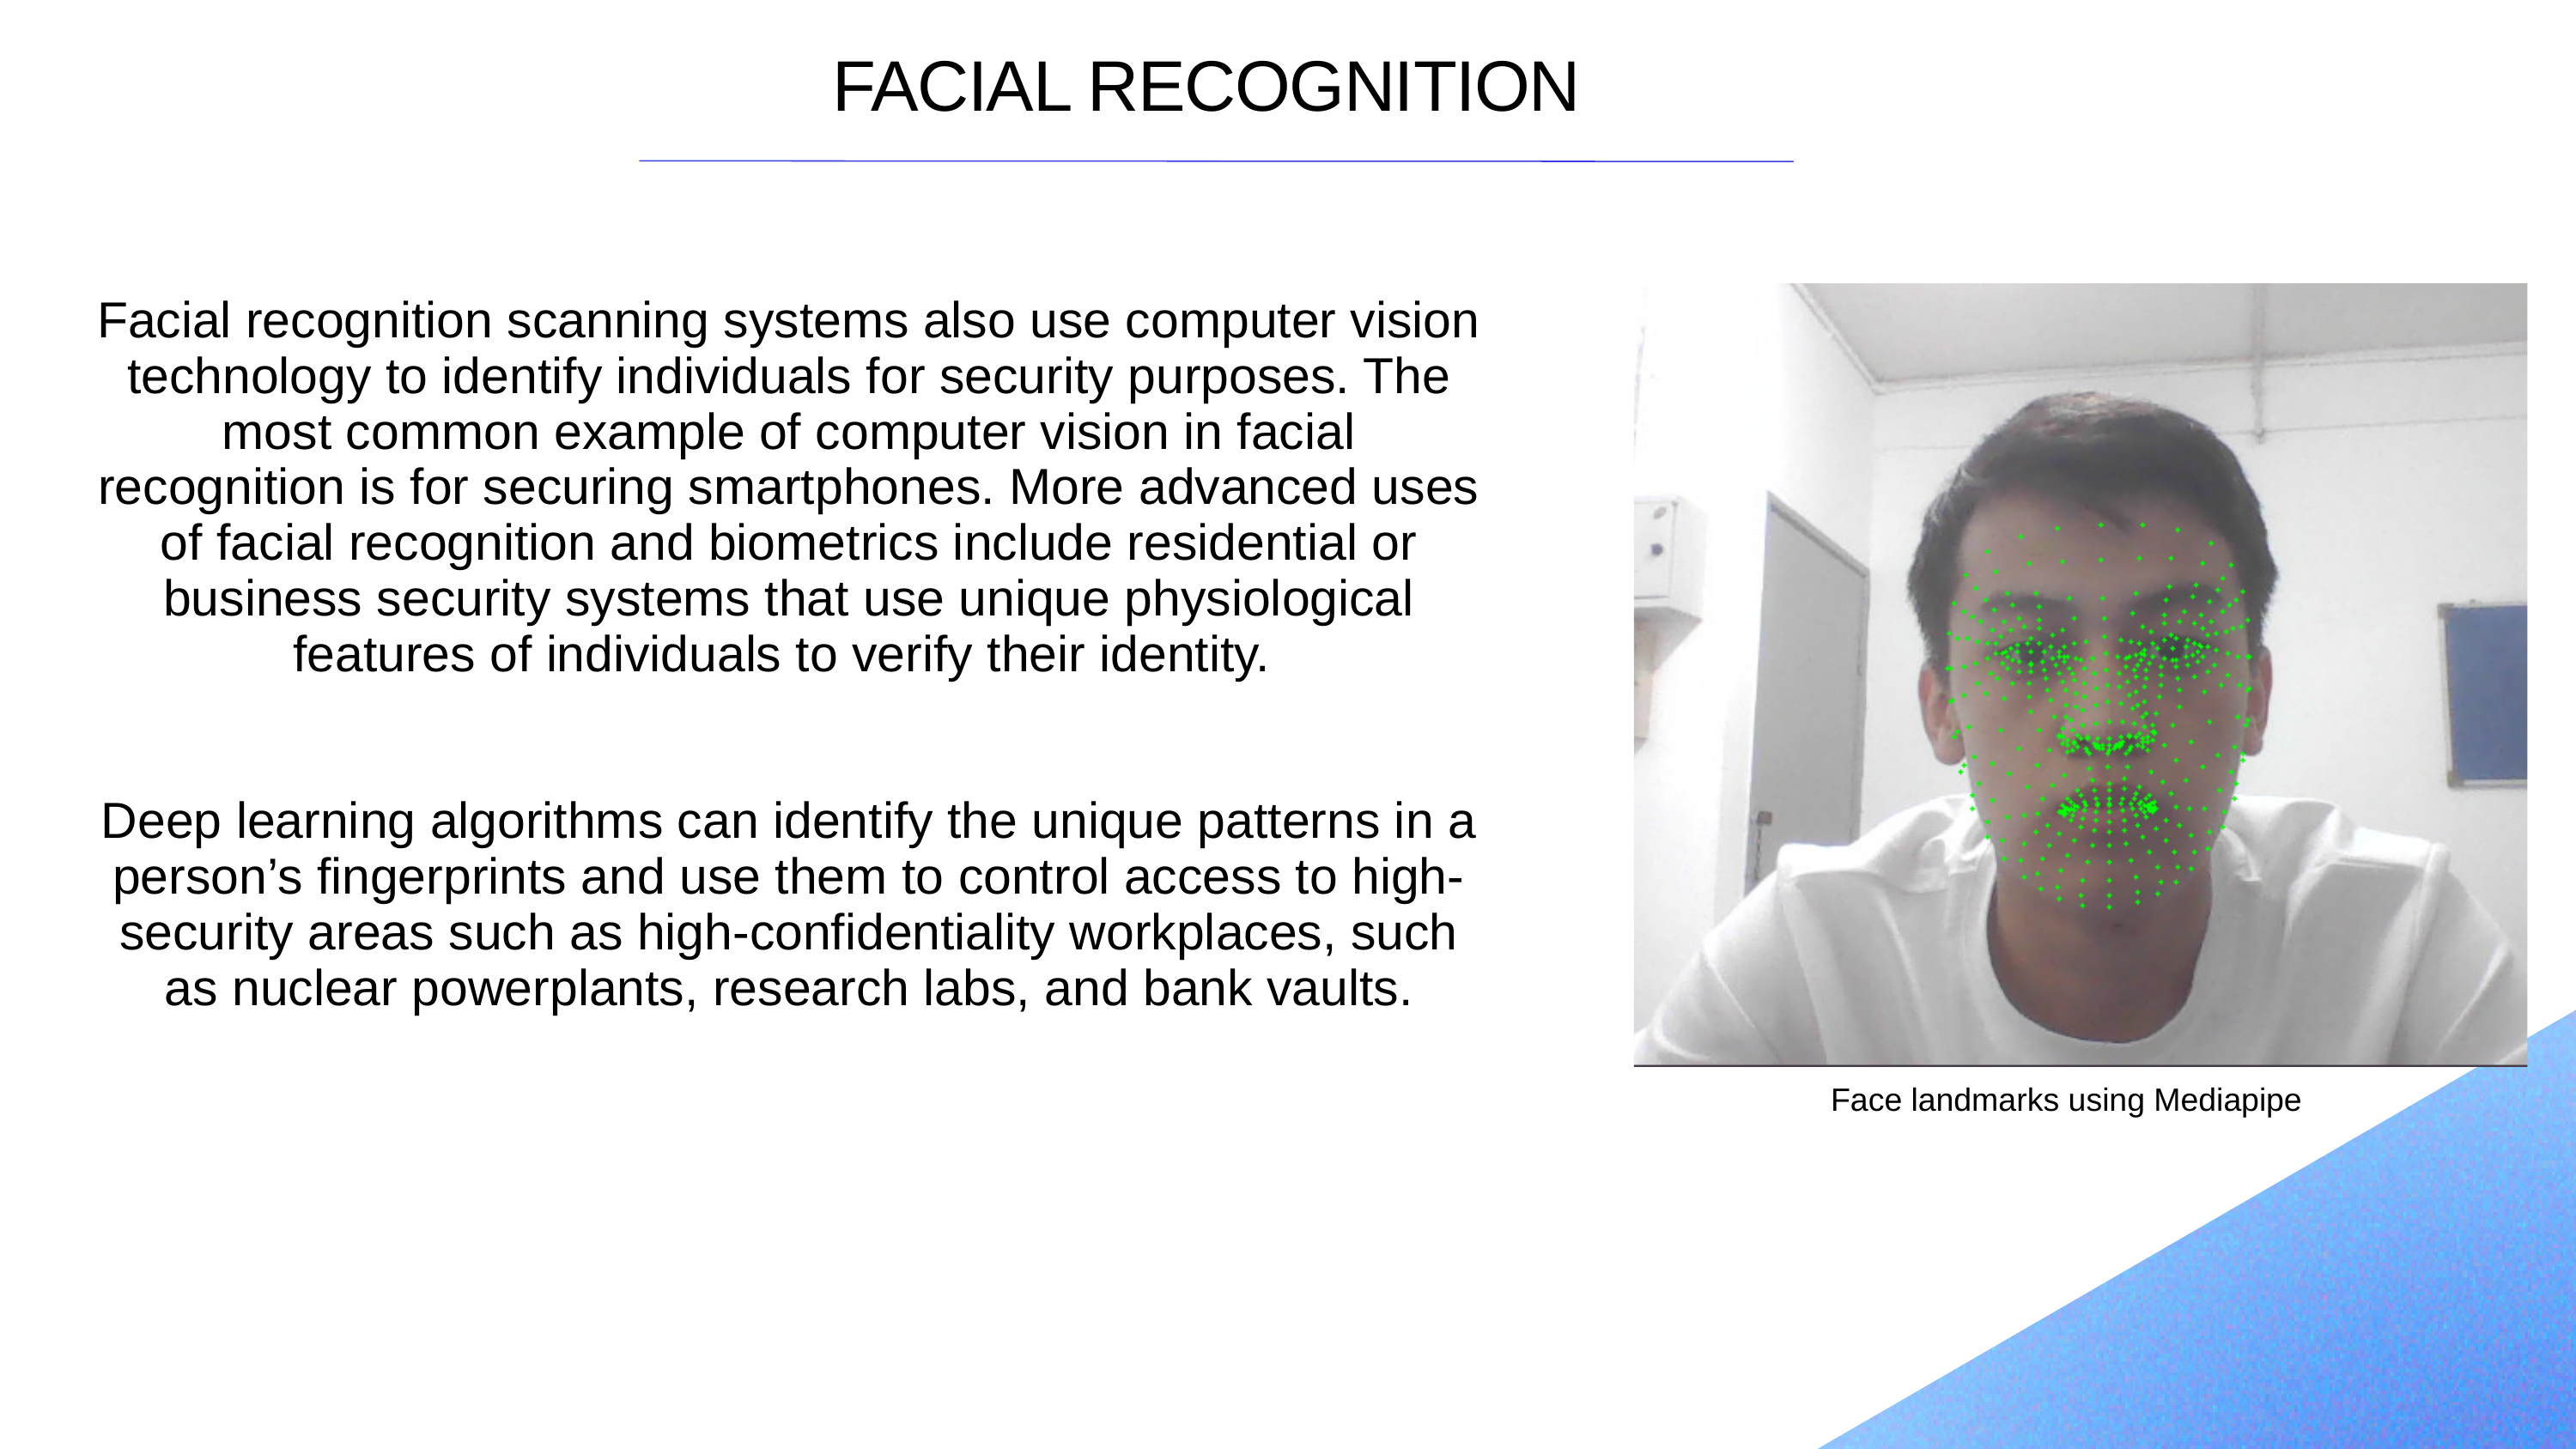

FACIAL RECOGNITION

Facial recognition scanning systems also use computer vision technology to identify individuals for security purposes. The most common example of computer vision in facial recognition is for securing smartphones. More advanced uses of facial recognition and biometrics include residential or business security systems that use unique physiological features of individuals to verify their identity.

Deep learning algorithms can identify the unique patterns in a person’s fingerprints and use them to control access to high-security areas such as high-confidentiality workplaces, such as nuclear powerplants, research labs, and bank vaults.
Face landmarks using Mediapipe